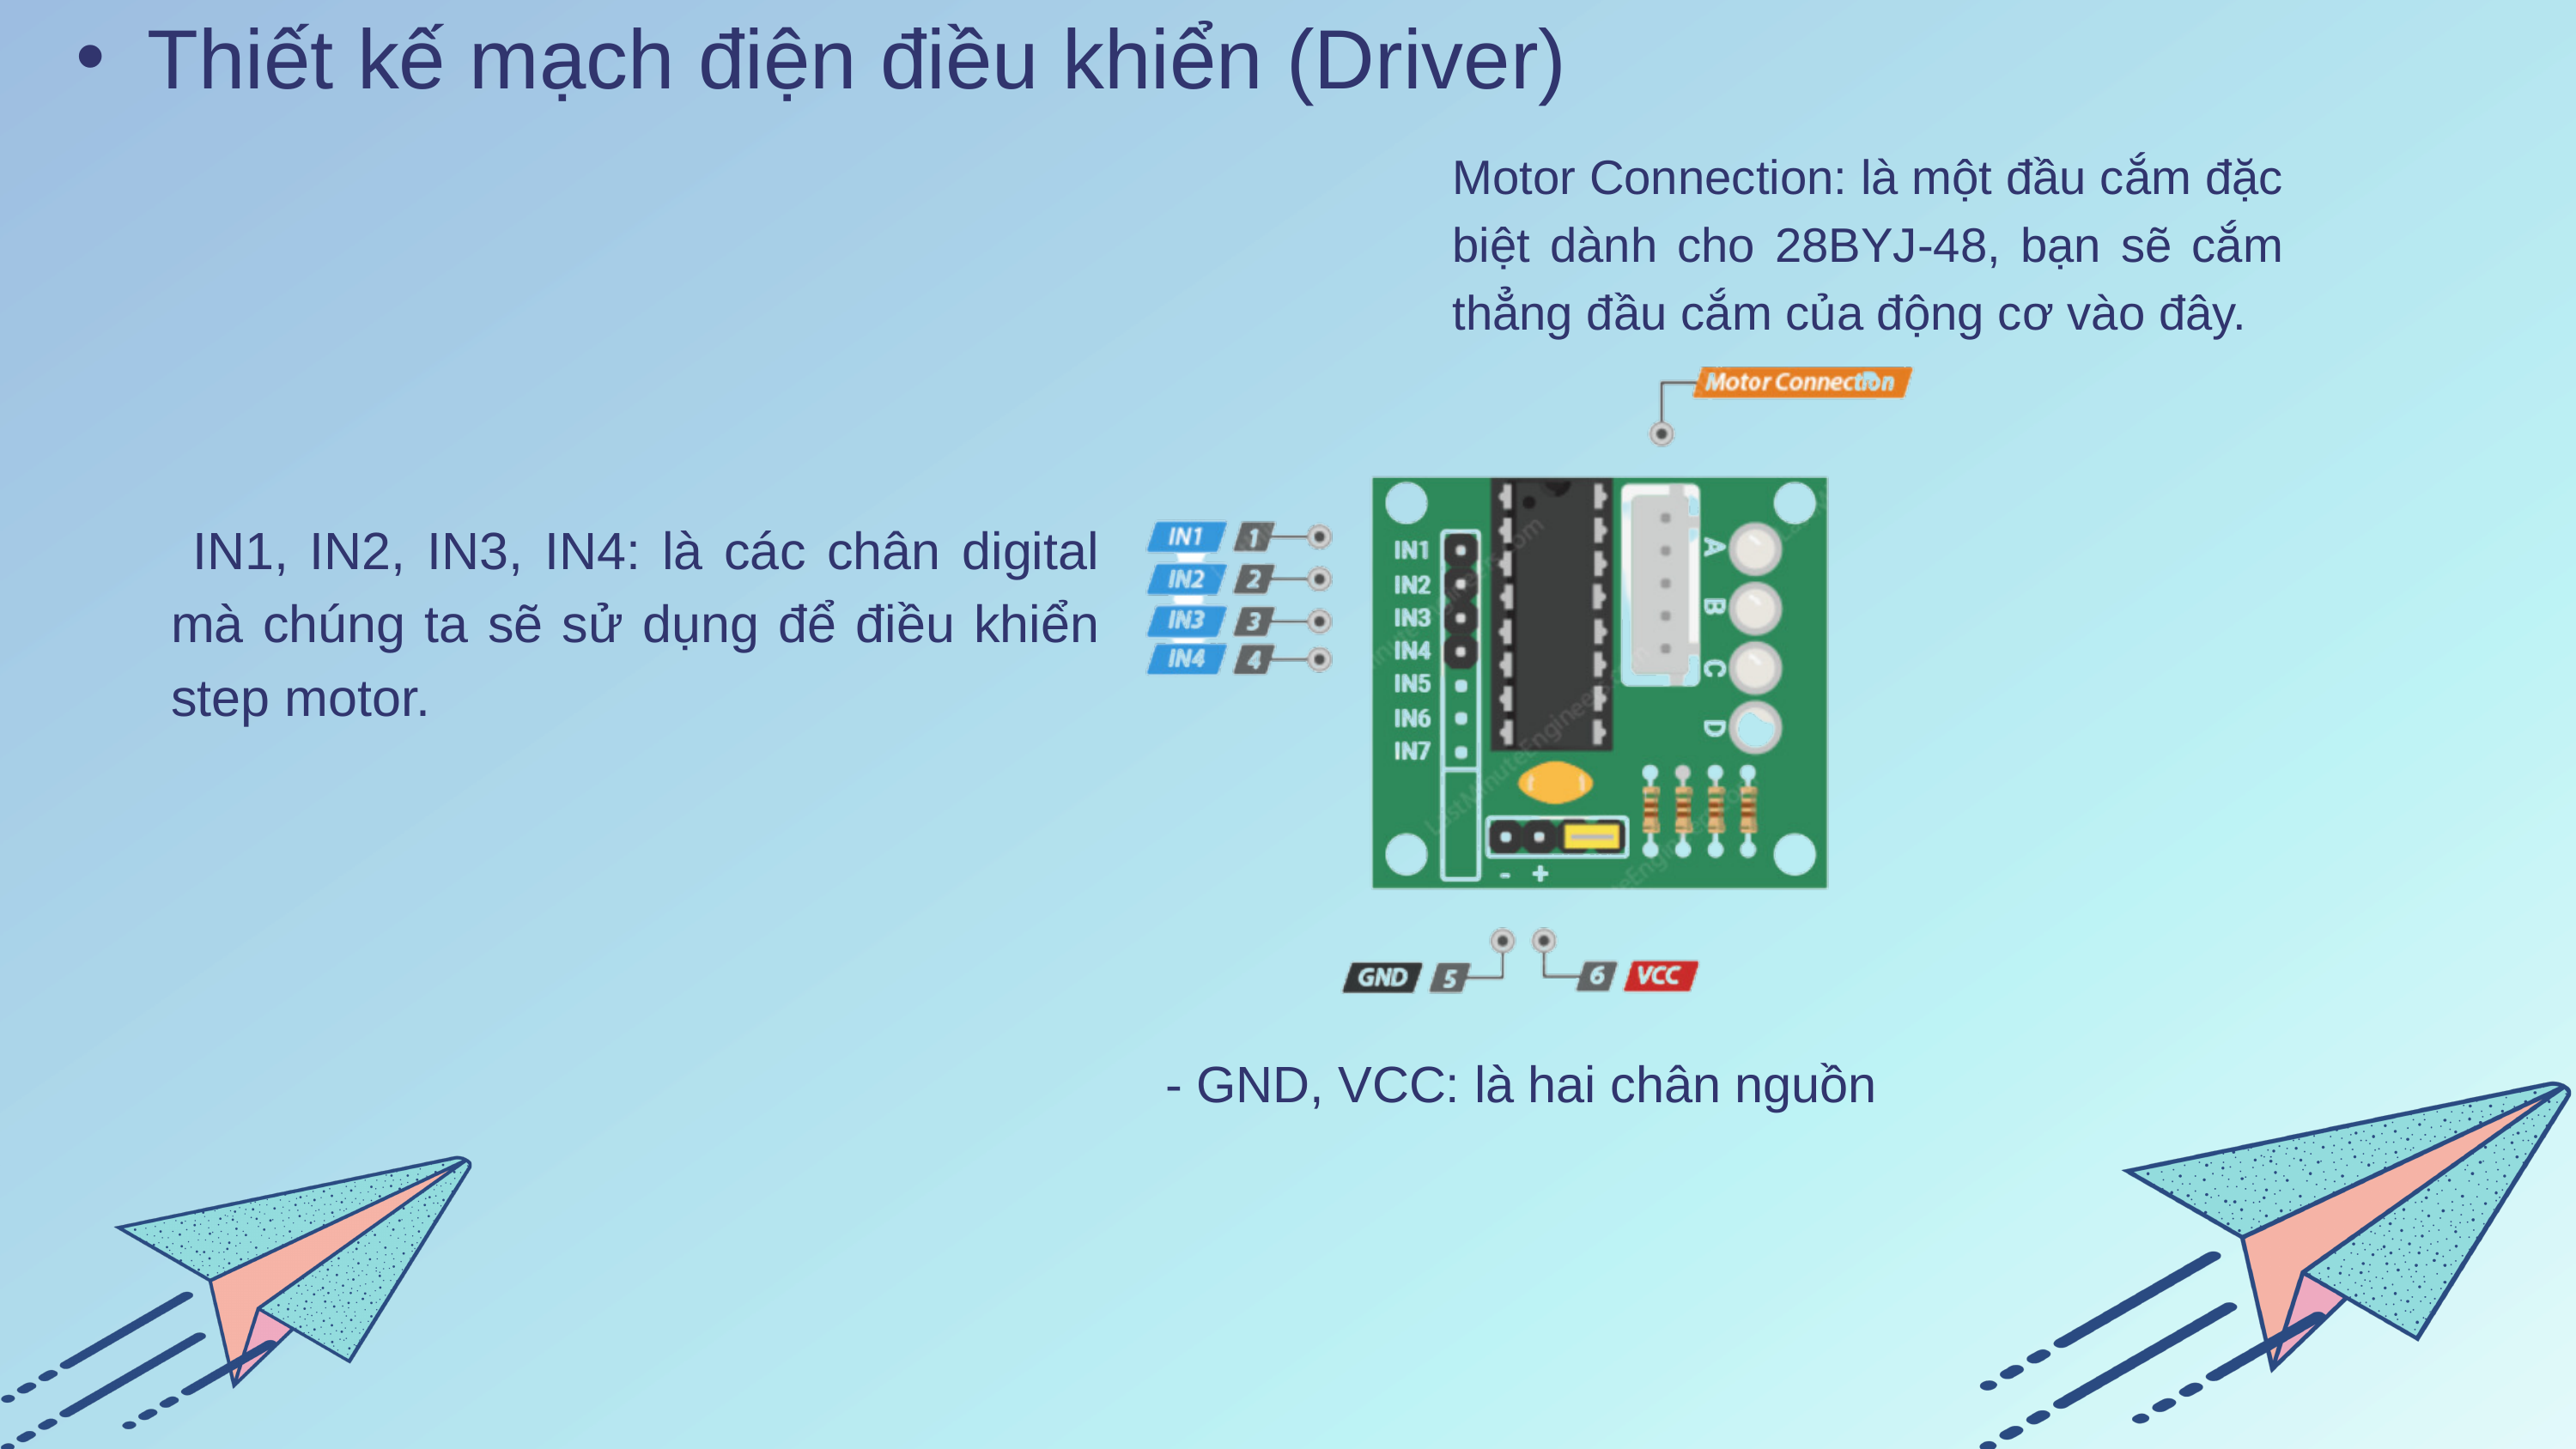

Thiết kế mạch điện điều khiển (Driver)
Motor Connection: là một đầu cắm đặc biệt dành cho 28BYJ-48, bạn sẽ cắm thẳng đầu cắm của động cơ vào đây.

 IN1, IN2, IN3, IN4: là các chân digital mà chúng ta sẽ sử dụng để điều khiển step motor.
- GND, VCC: là hai chân nguồn